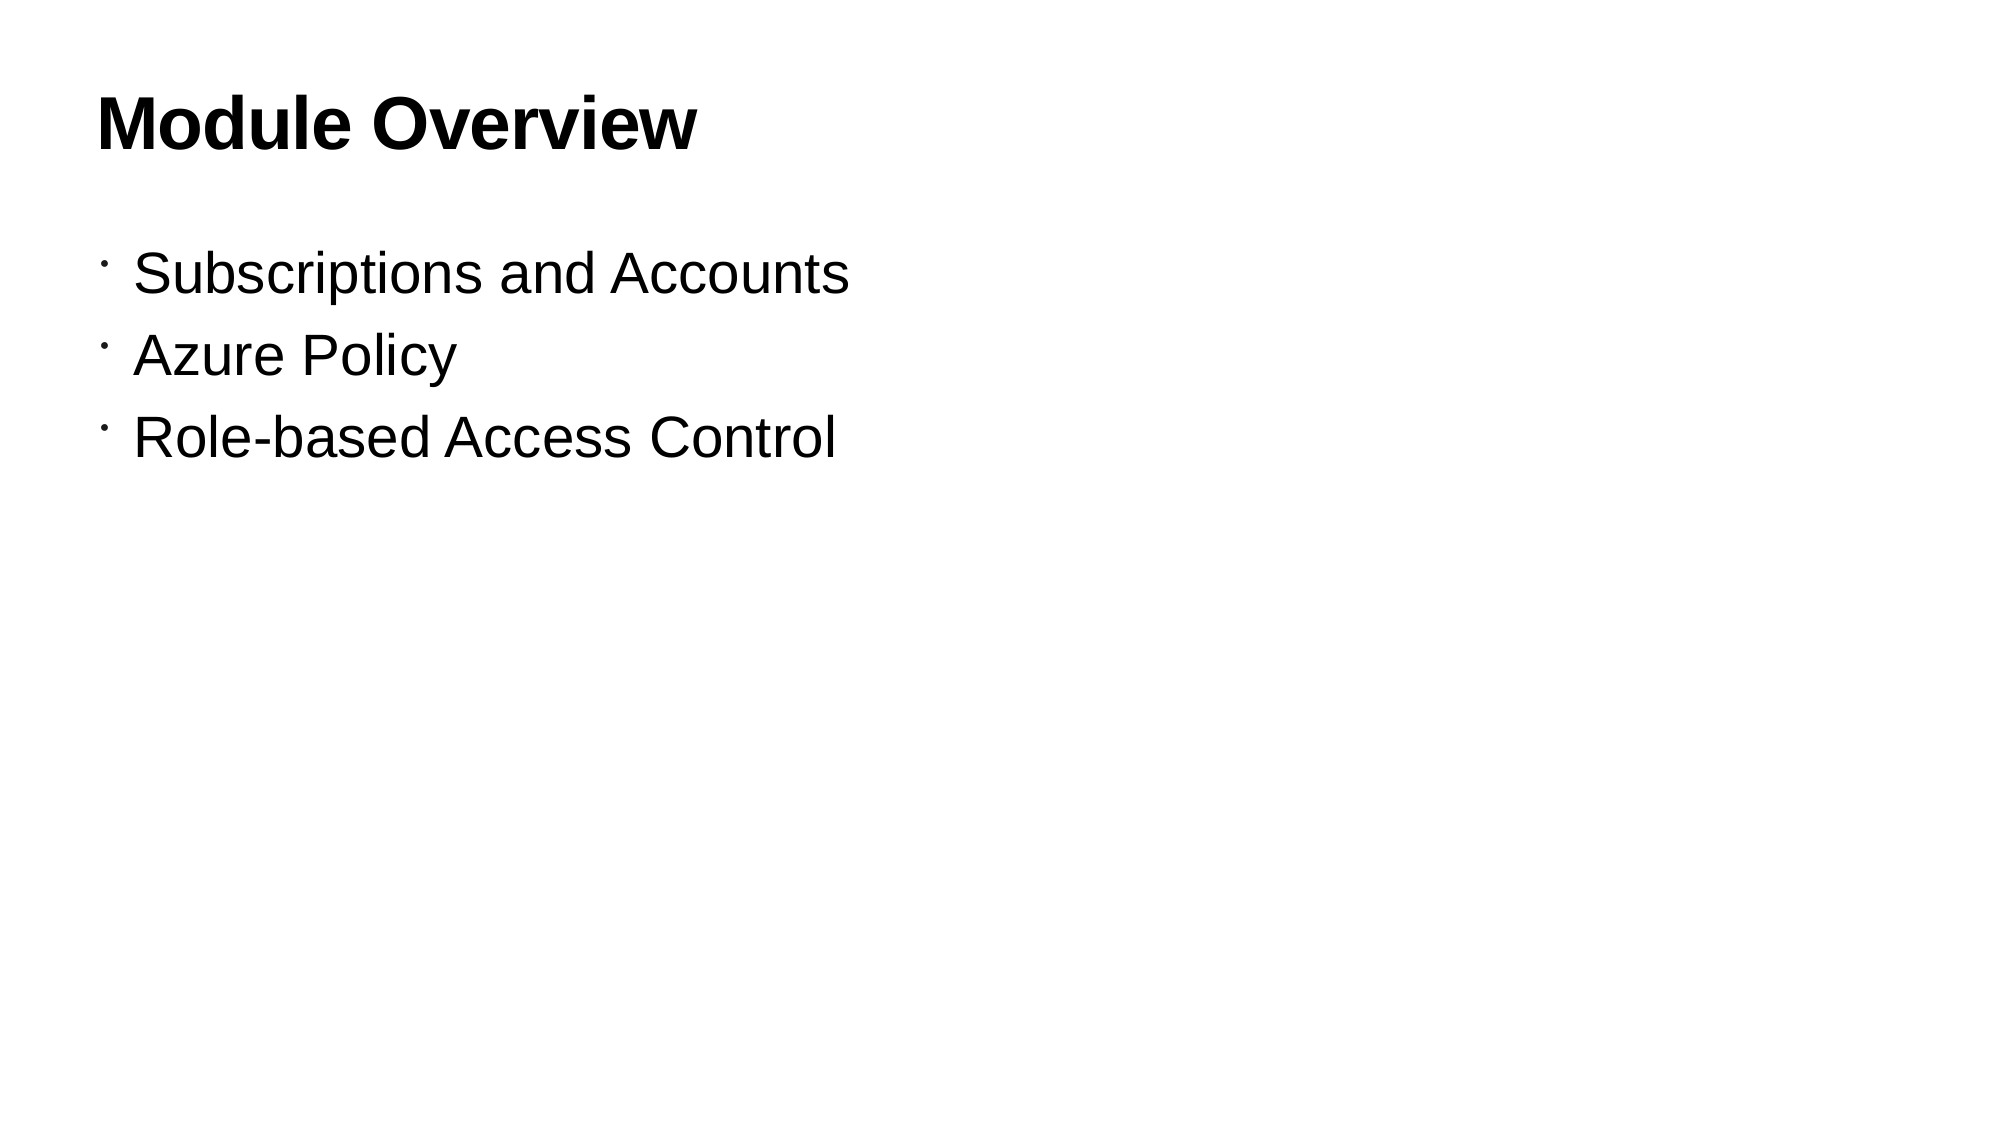

# Module Overview
Subscriptions and Accounts
Azure Policy
Role-based Access Control